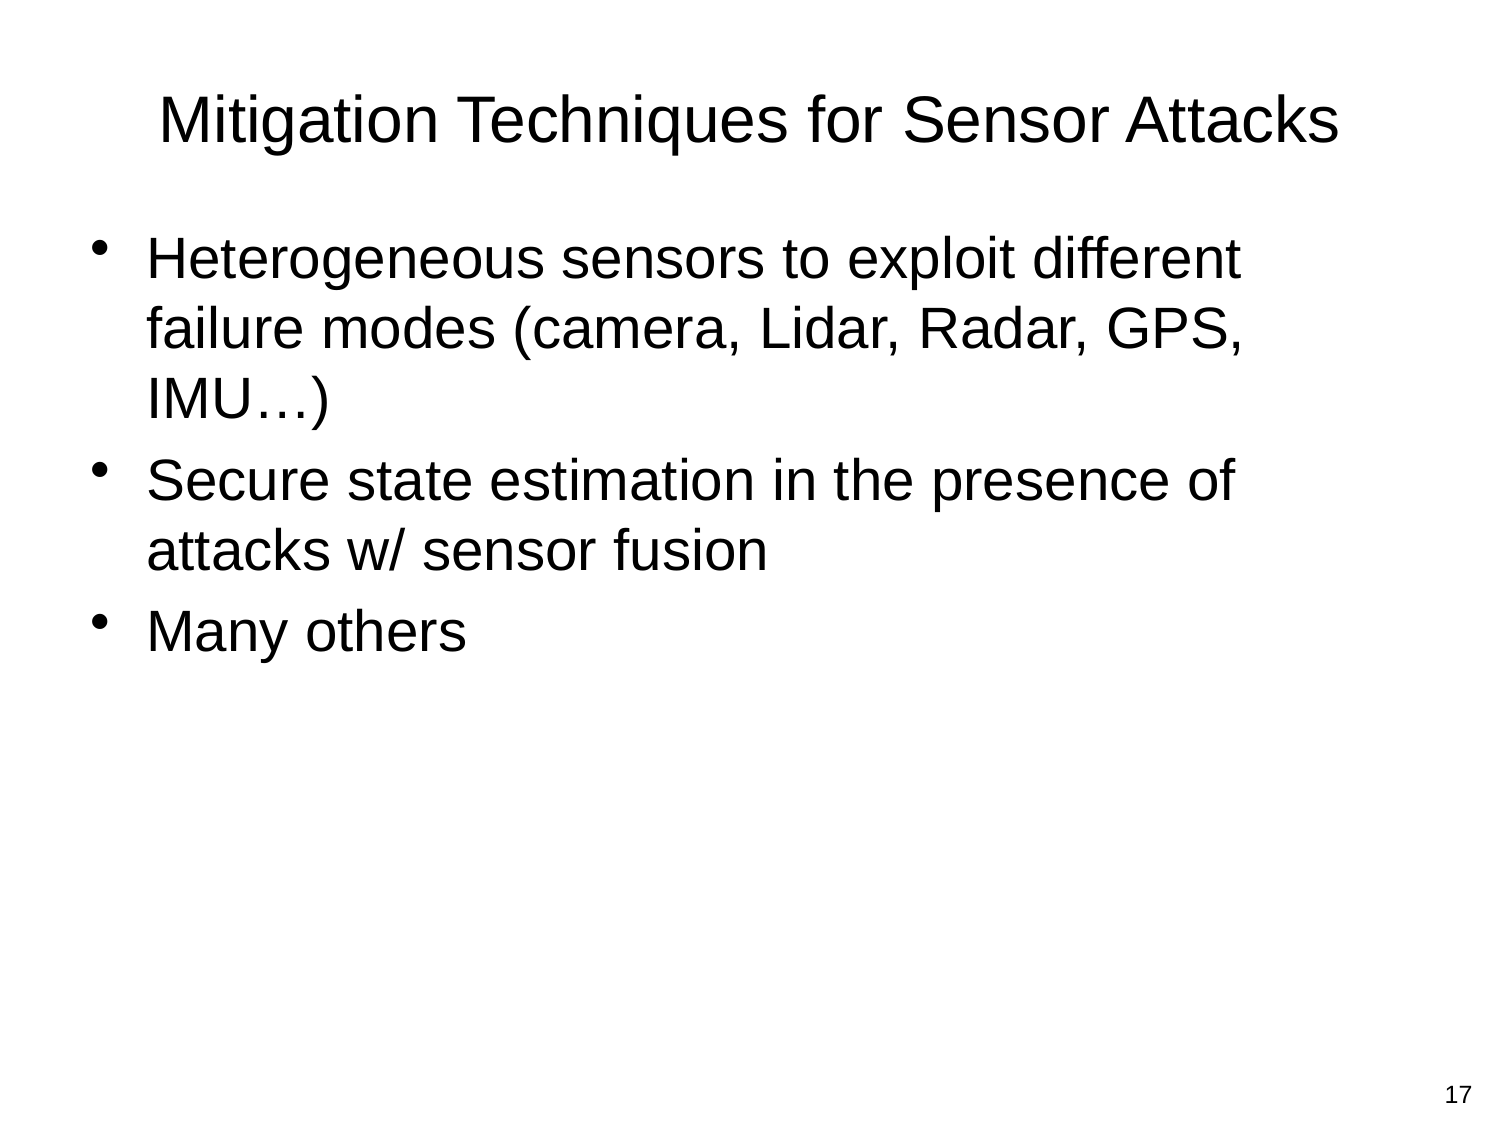

# Mitigation Techniques for Sensor Attacks
Heterogeneous sensors to exploit different failure modes (camera, Lidar, Radar, GPS, IMU…)
Secure state estimation in the presence of attacks w/ sensor fusion
Many others
17